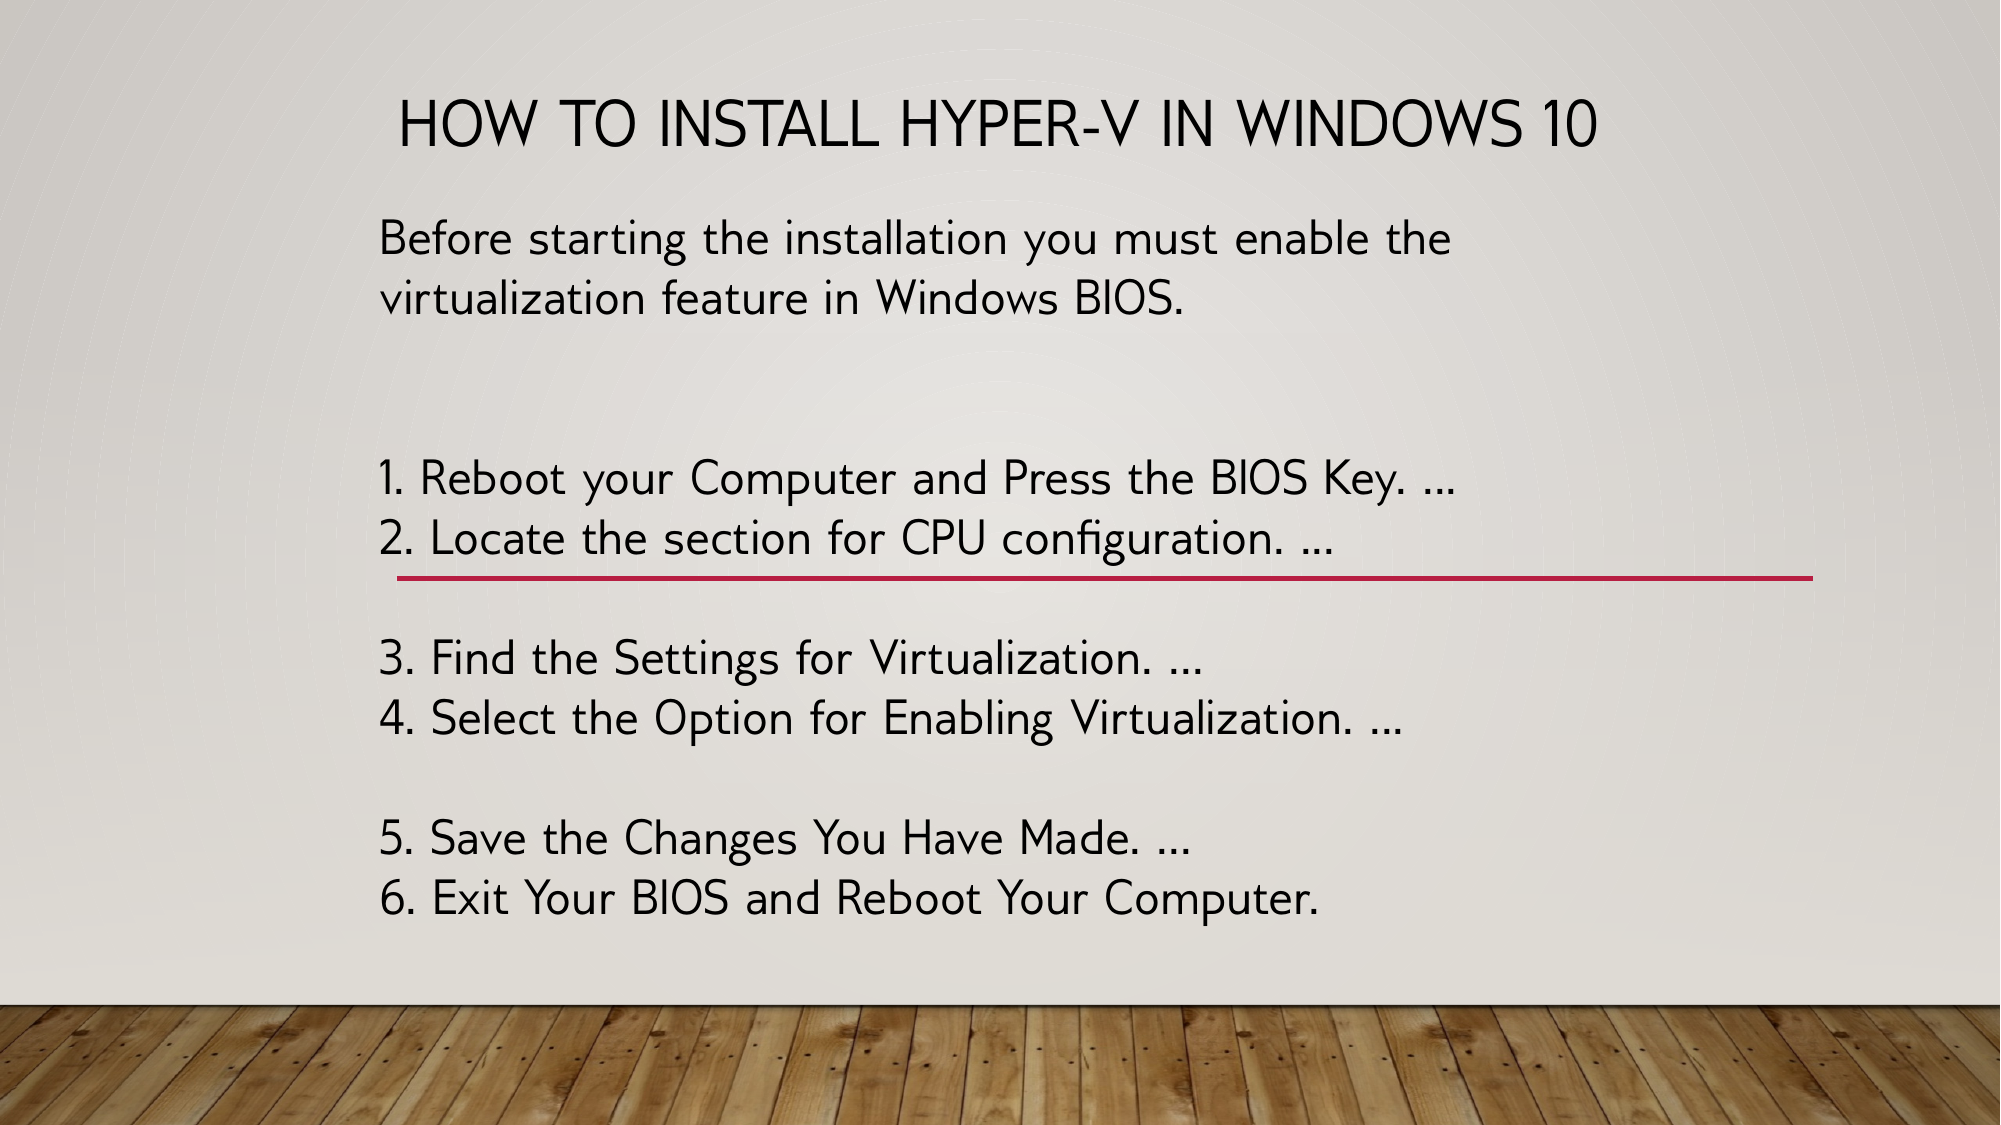

# How to install Hyper-V in Windows 10
Before starting the installation you must enable the virtualization feature in Windows BIOS.

1. Reboot your Computer and Press the BIOS Key. ...
2. Locate the section for CPU configuration. ...

3. Find the Settings for Virtualization. ...
4. Select the Option for Enabling Virtualization. ...

5. Save the Changes You Have Made. ...
6. Exit Your BIOS and Reboot Your Computer.